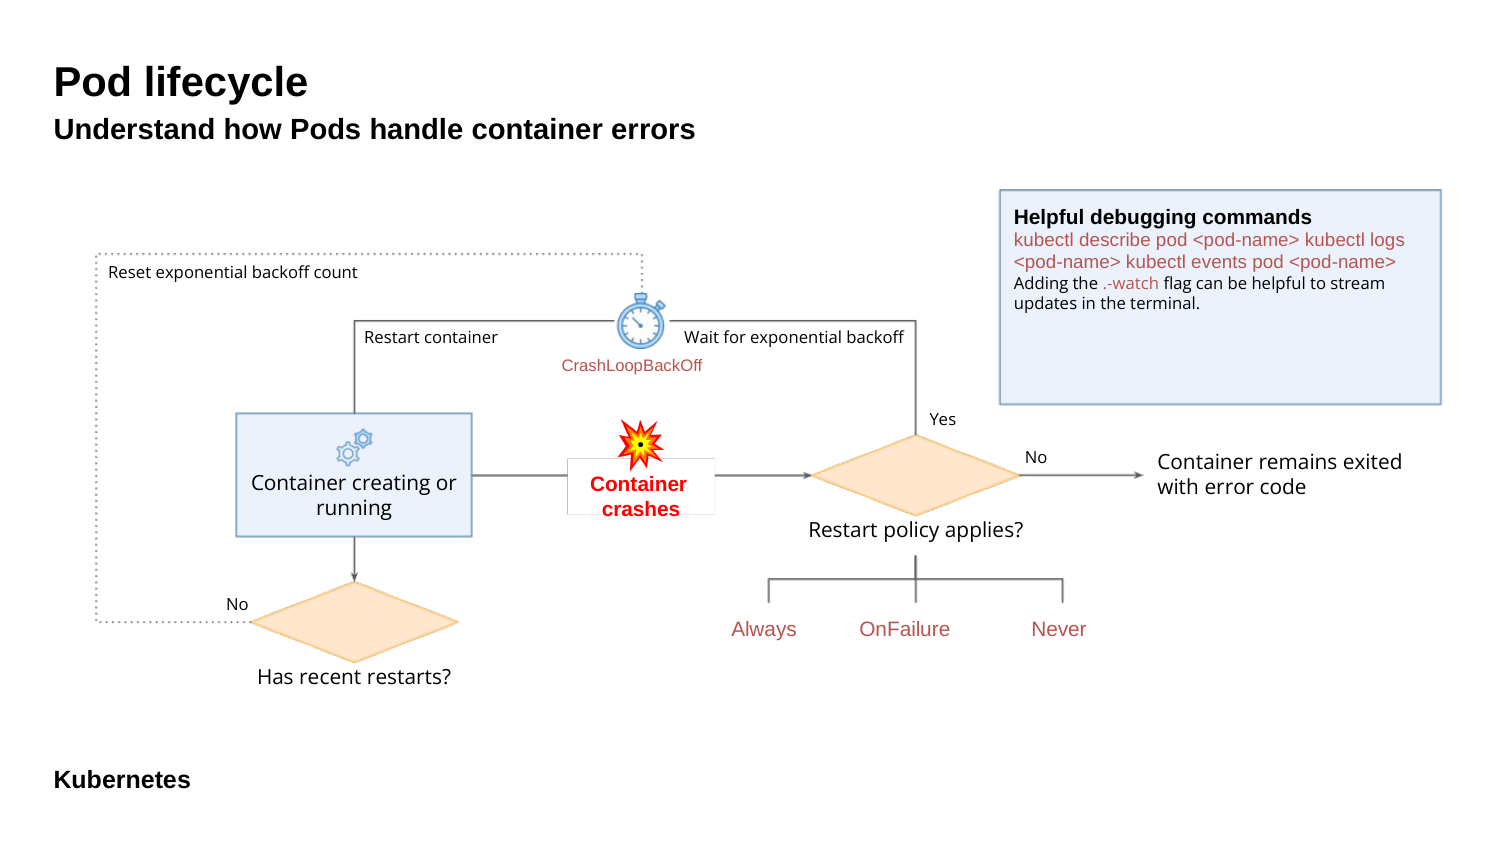

Pod lifecycle
Understand how Pods handle container errors

Helpful debugging commands
kubectl describe pod <pod-name> kubectl logs <pod-name> kubectl events pod <pod-name>
Adding the .-watch ﬂag can be helpful to stream updates in the terminal.

Reset exponential backoﬀ count

Restart container
Wait for exponential backoﬀ
CrashLoopBackOff

Yes

No
Container remains exited with error code

Container creating or
Container
running
crashes
Restart policy applies?
No
Always
OnFailure
Never
Has recent restarts?

Kubernetes